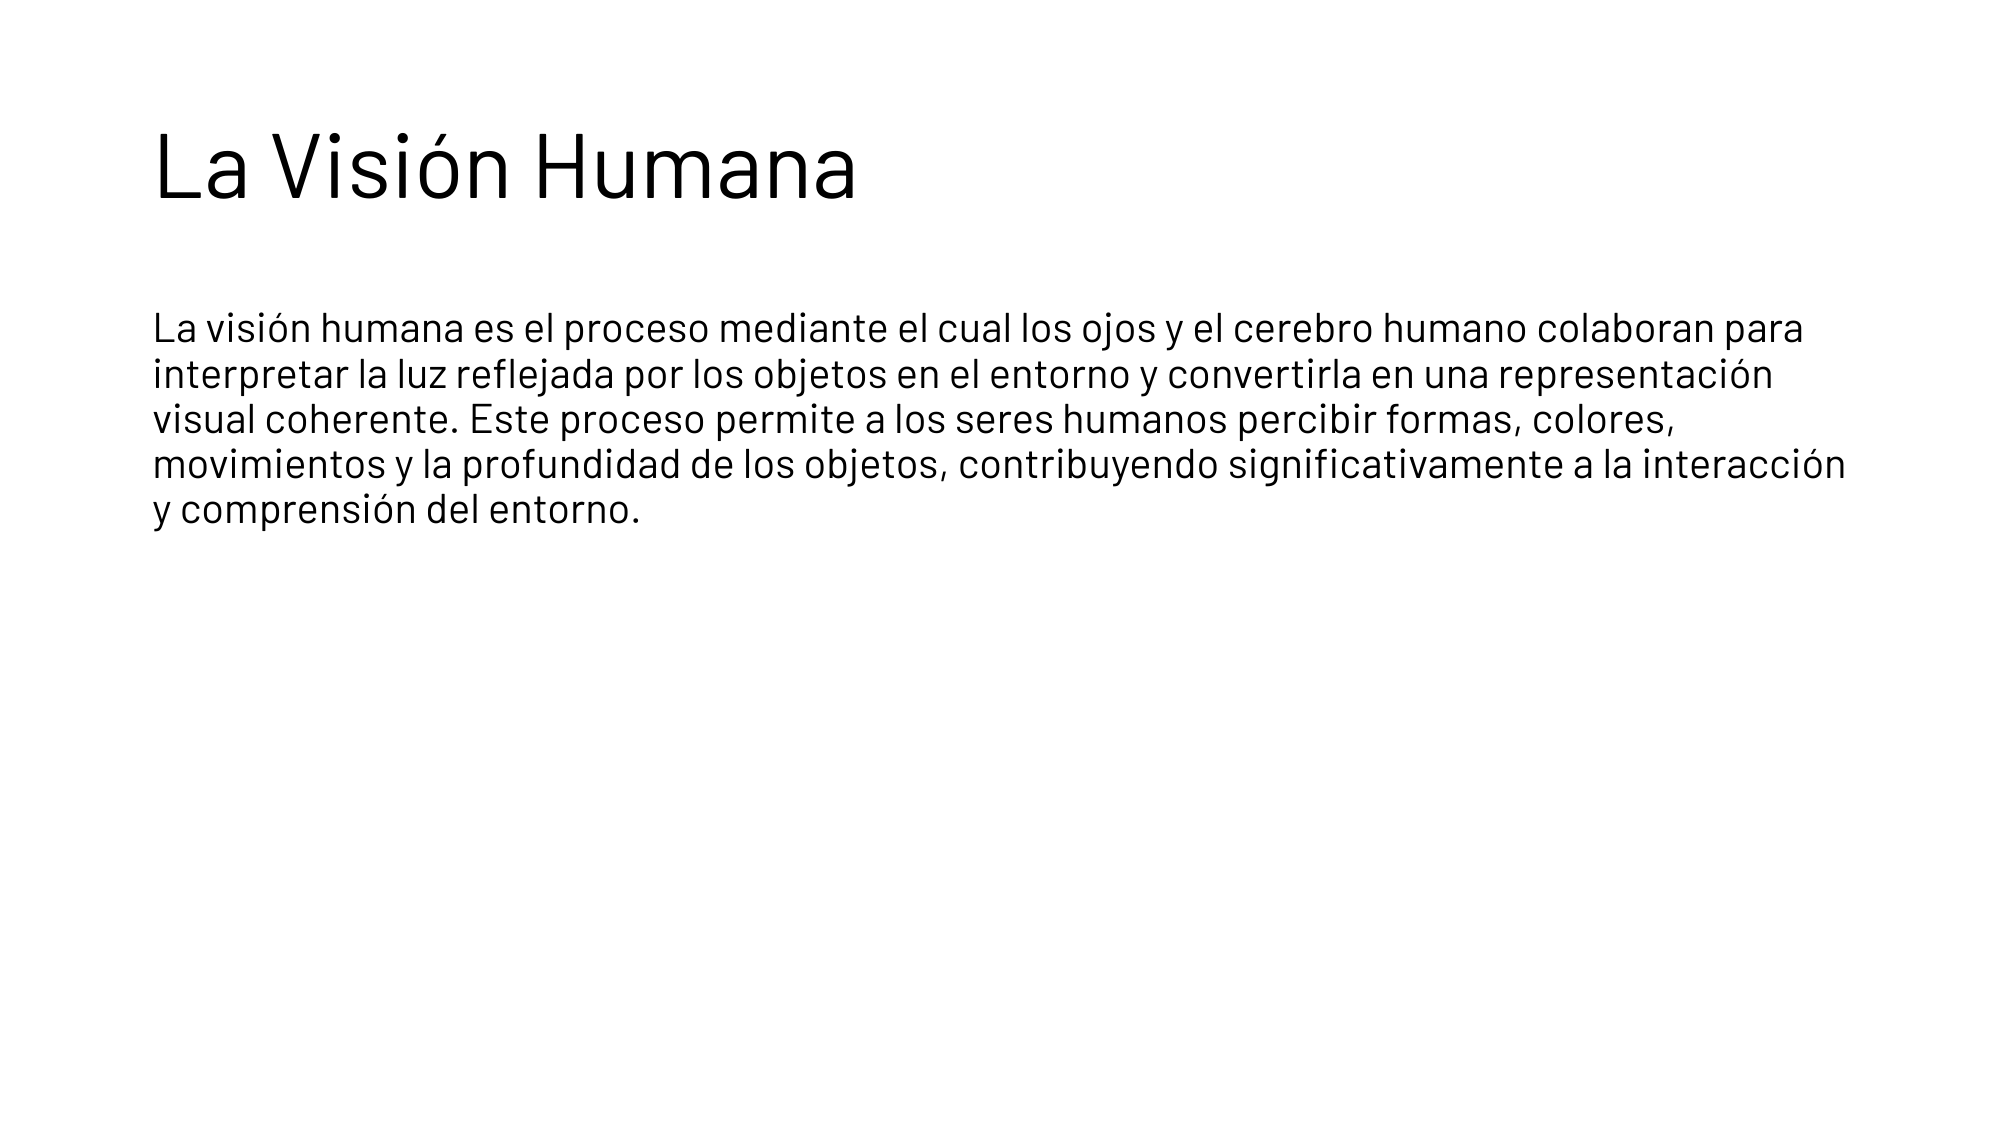

# La Visión Humana
La visión humana es el proceso mediante el cual los ojos y el cerebro humano colaboran para interpretar la luz reflejada por los objetos en el entorno y convertirla en una representación visual coherente. Este proceso permite a los seres humanos percibir formas, colores, movimientos y la profundidad de los objetos, contribuyendo significativamente a la interacción y comprensión del entorno.